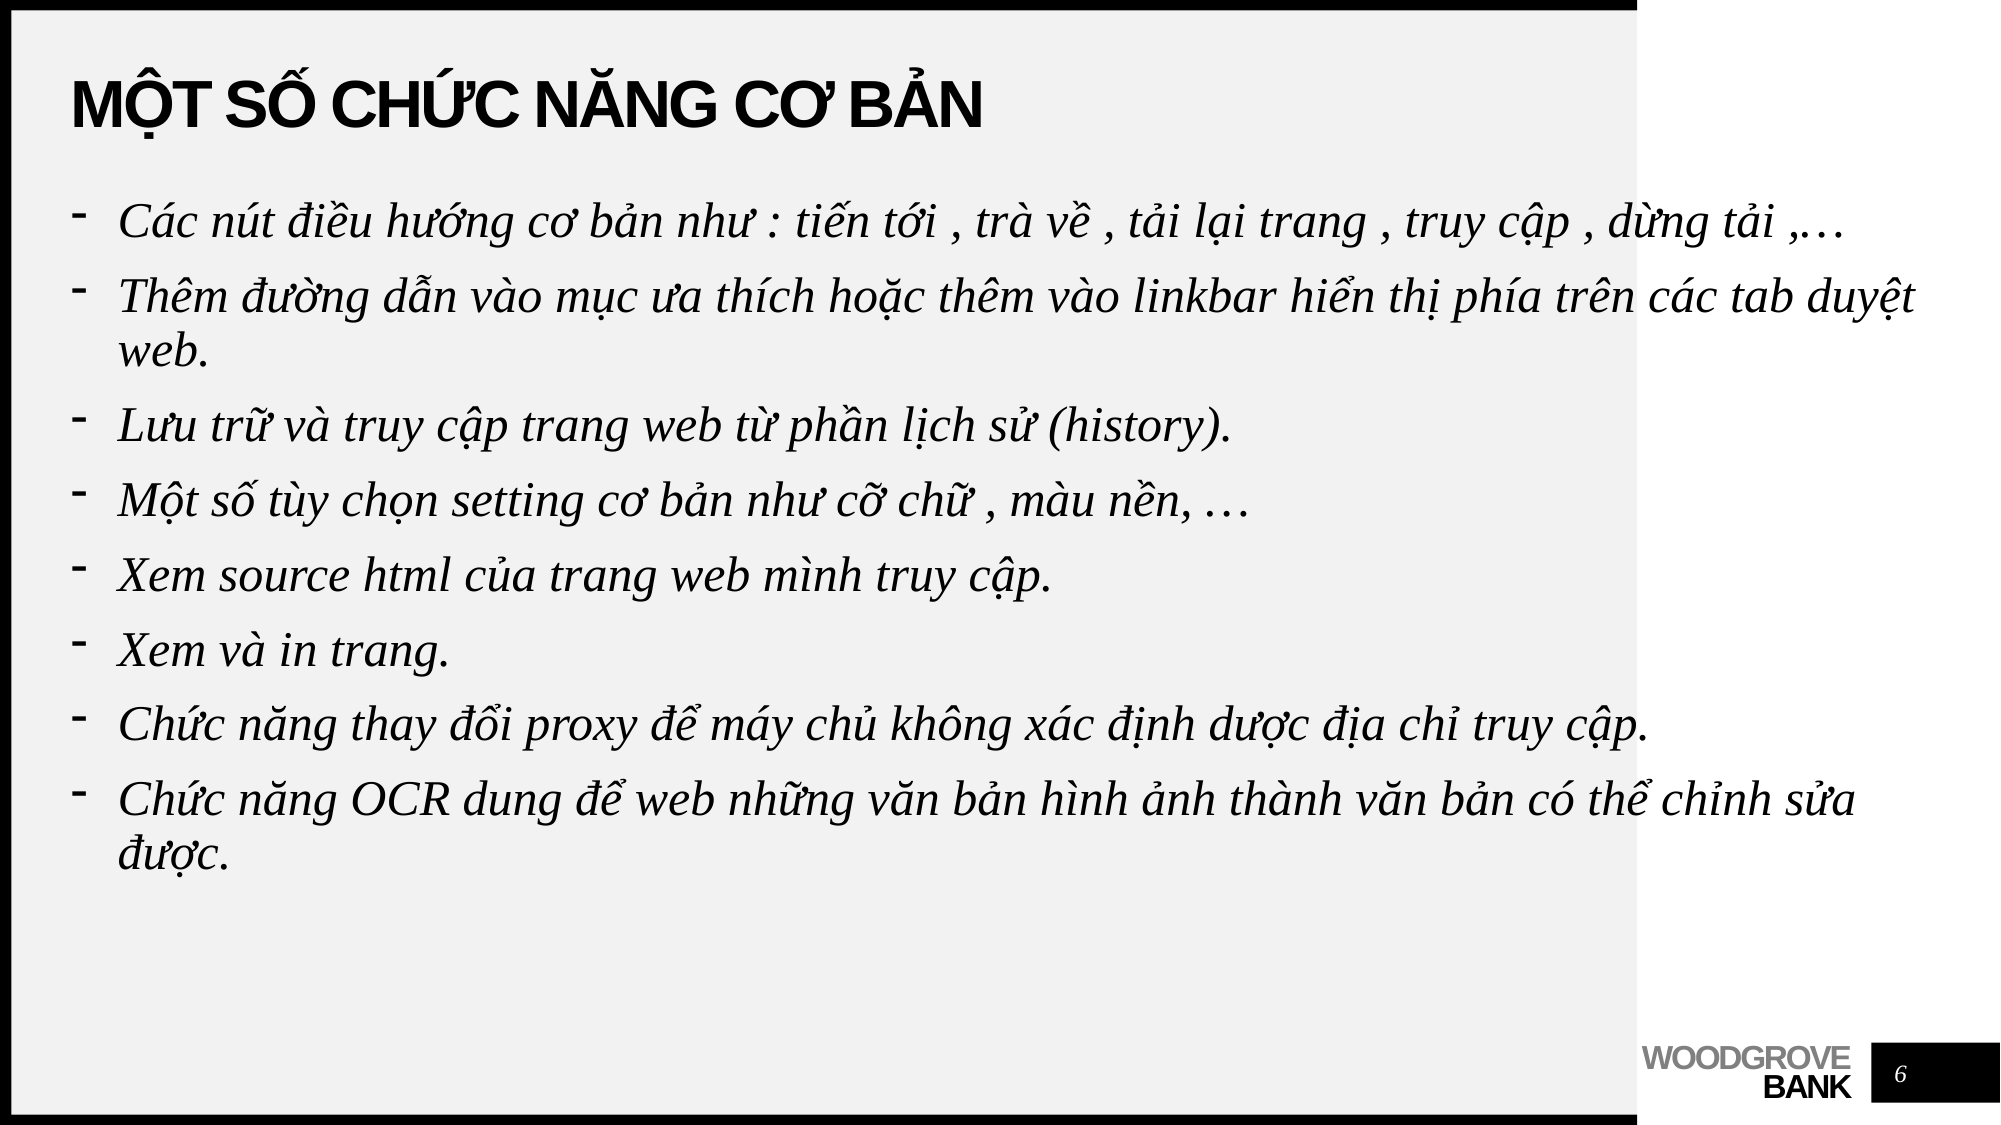

# Một số chức năng cơ bản
Các nút điều hướng cơ bản như : tiến tới , trà về , tải lại trang , truy cập , dừng tải ,…
Thêm đường dẫn vào mục ưa thích hoặc thêm vào linkbar hiển thị phía trên các tab duyệt web.
Lưu trữ và truy cập trang web từ phần lịch sử (history).
Một số tùy chọn setting cơ bản như cỡ chữ , màu nền, …
Xem source html của trang web mình truy cập.
Xem và in trang.
Chức năng thay đổi proxy để máy chủ không xác định dược địa chỉ truy cập.
Chức năng OCR dung để web những văn bản hình ảnh thành văn bản có thể chỉnh sửa được.

6